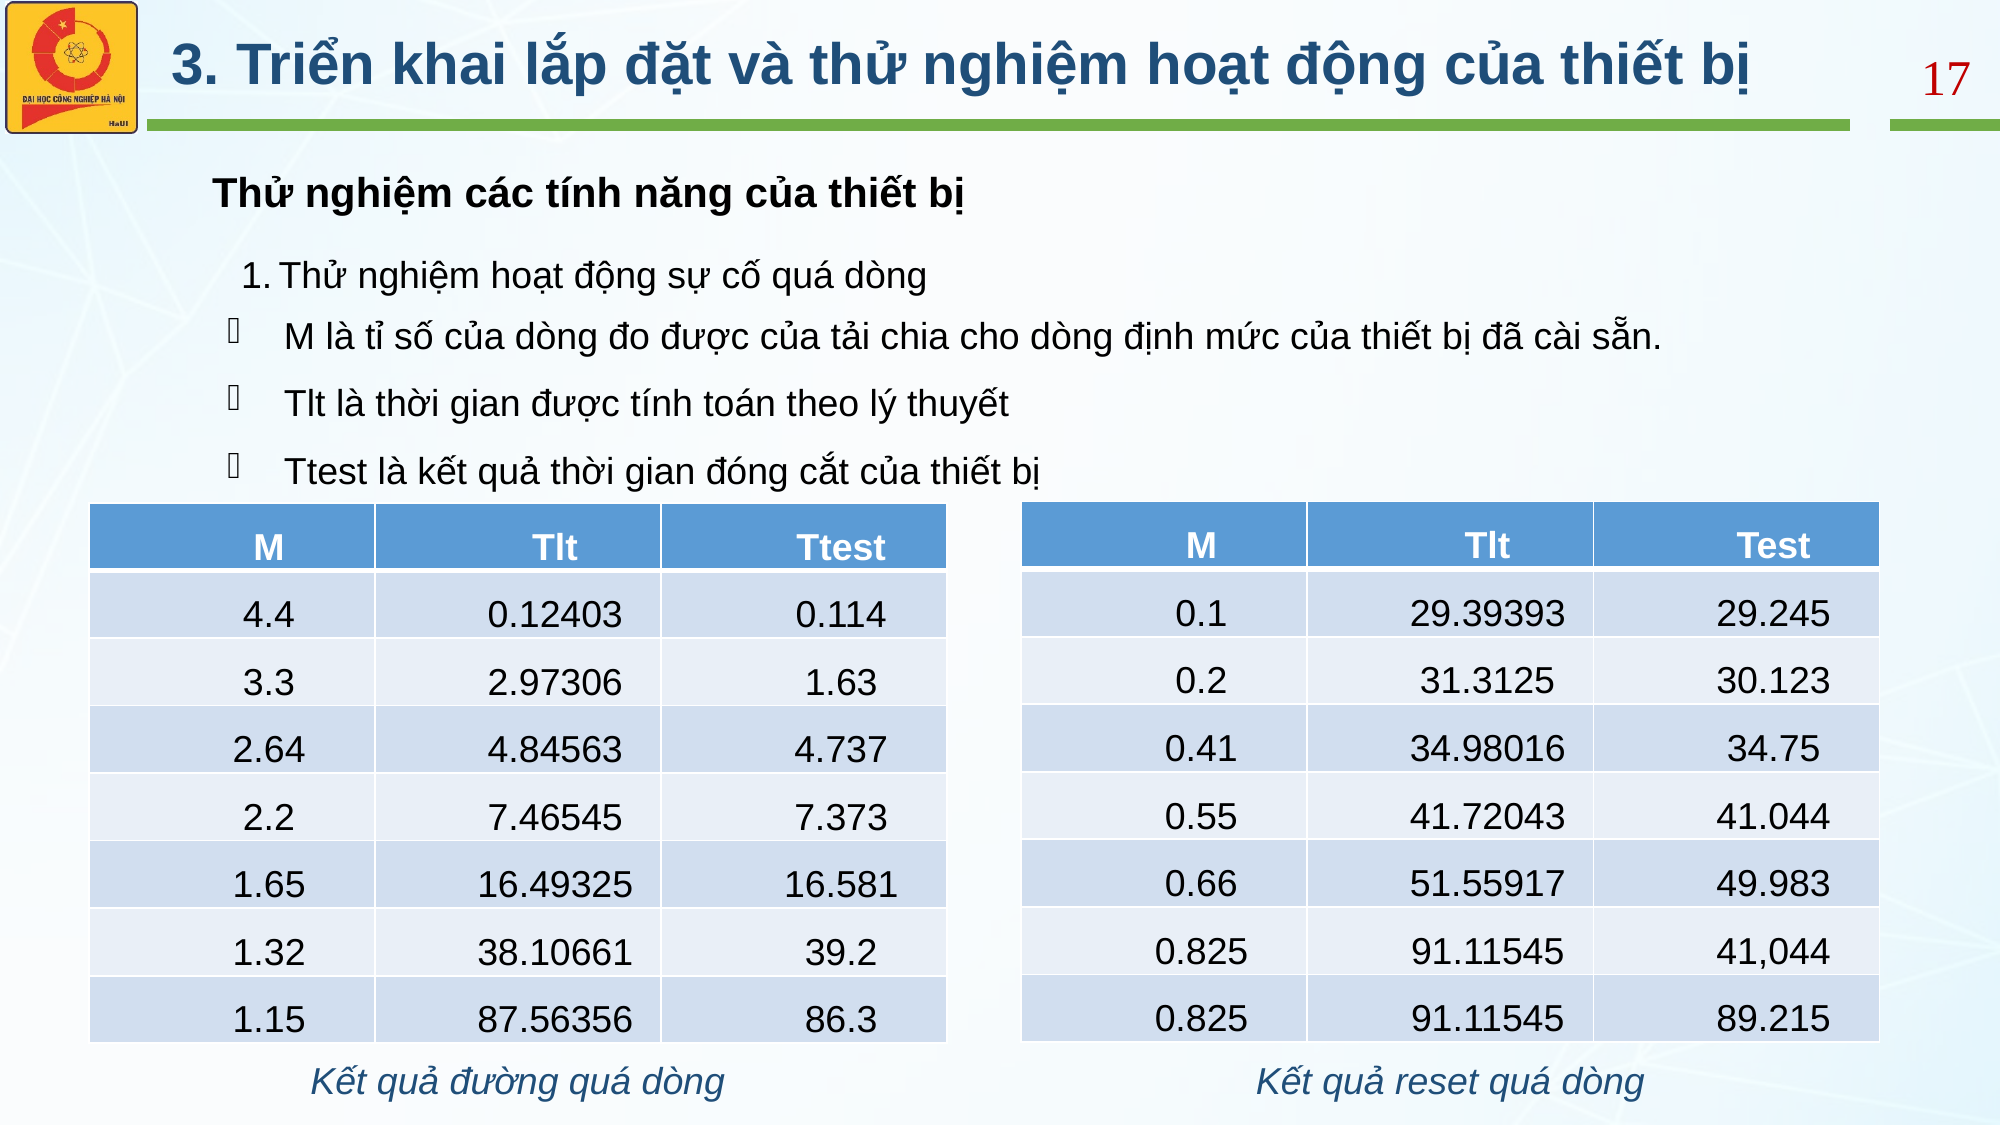

3. Triển khai lắp đặt và thử nghiệm hoạt động của thiết bị
Thử nghiệm các tính năng của thiết bị
Thử nghiệm hoạt động sự cố quá dòng
M là tỉ số của dòng đo được của tải chia cho dòng định mức của thiết bị đã cài sẵn.
Tlt là thời gian được tính toán theo lý thuyết
Ttest là kết quả thời gian đóng cắt của thiết bị
| M | Tlt | Test |
| --- | --- | --- |
| 0.1 | 29.39393 | 29.245 |
| 0.2 | 31.3125 | 30.123 |
| 0.41 | 34.98016 | 34.75 |
| 0.55 | 41.72043 | 41.044 |
| 0.66 | 51.55917 | 49.983 |
| 0.825 | 91.11545 | 41,044 |
| 0.825 | 91.11545 | 89.215 |
| M | Tlt | Ttest |
| --- | --- | --- |
| 4.4 | 0.12403 | 0.114 |
| 3.3 | 2.97306 | 1.63 |
| 2.64 | 4.84563 | 4.737 |
| 2.2 | 7.46545 | 7.373 |
| 1.65 | 16.49325 | 16.581 |
| 1.32 | 38.10661 | 39.2 |
| 1.15 | 87.56356 | 86.3 |
Kết quả đường quá dòng
Kết quả reset quá dòng